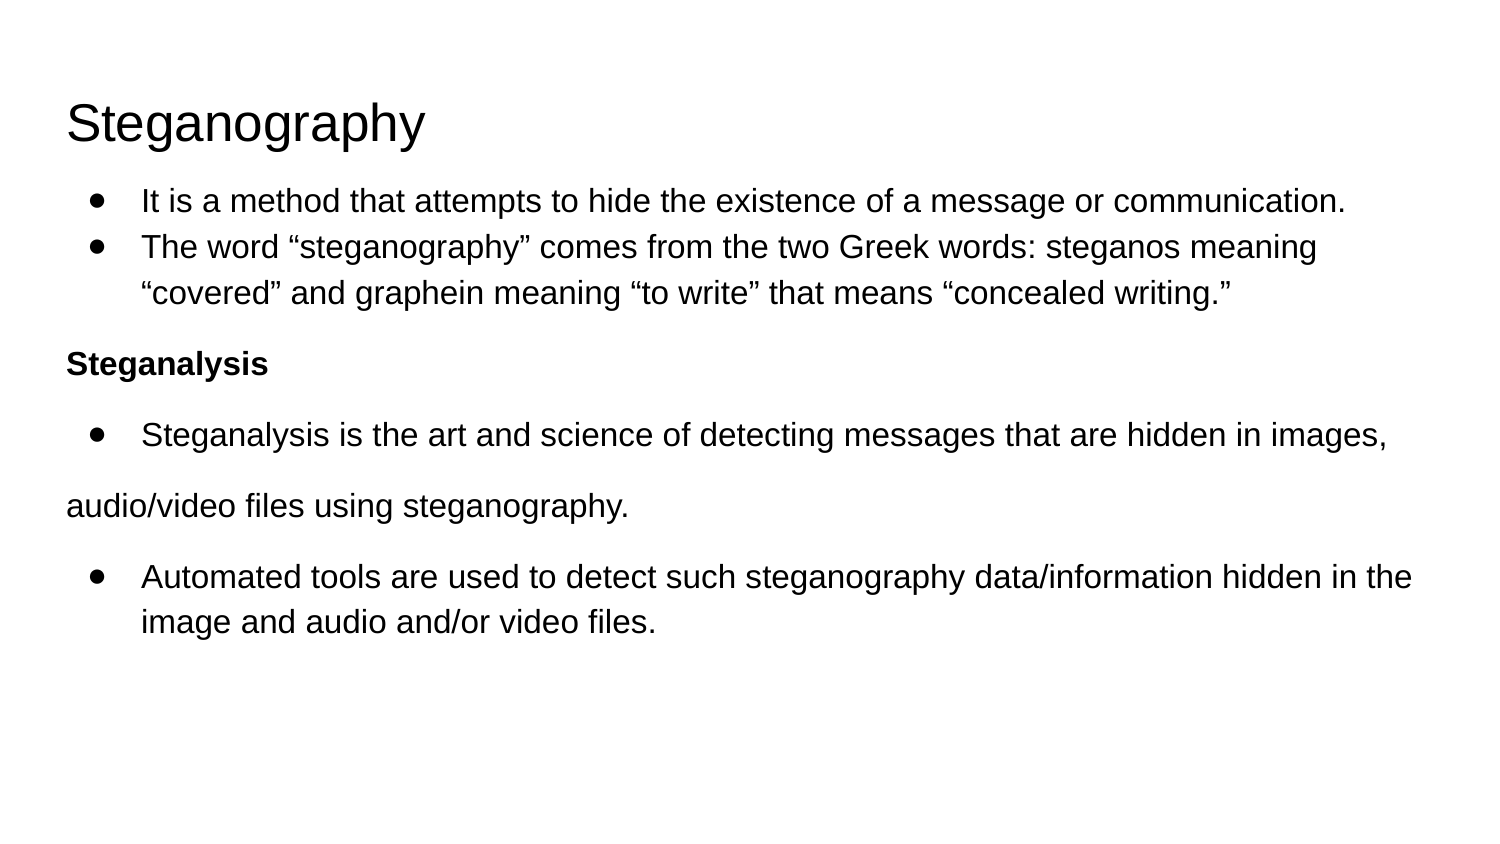

# Steganography
It is a method that attempts to hide the existence of a message or communication.
The word “steganography” comes from the two Greek words: steganos meaning “covered” and graphein meaning “to write” that means “concealed writing.”
Steganalysis
Steganalysis is the art and science of detecting messages that are hidden in images,
audio/video files using steganography.
Automated tools are used to detect such steganography data/information hidden in the image and audio and/or video files.